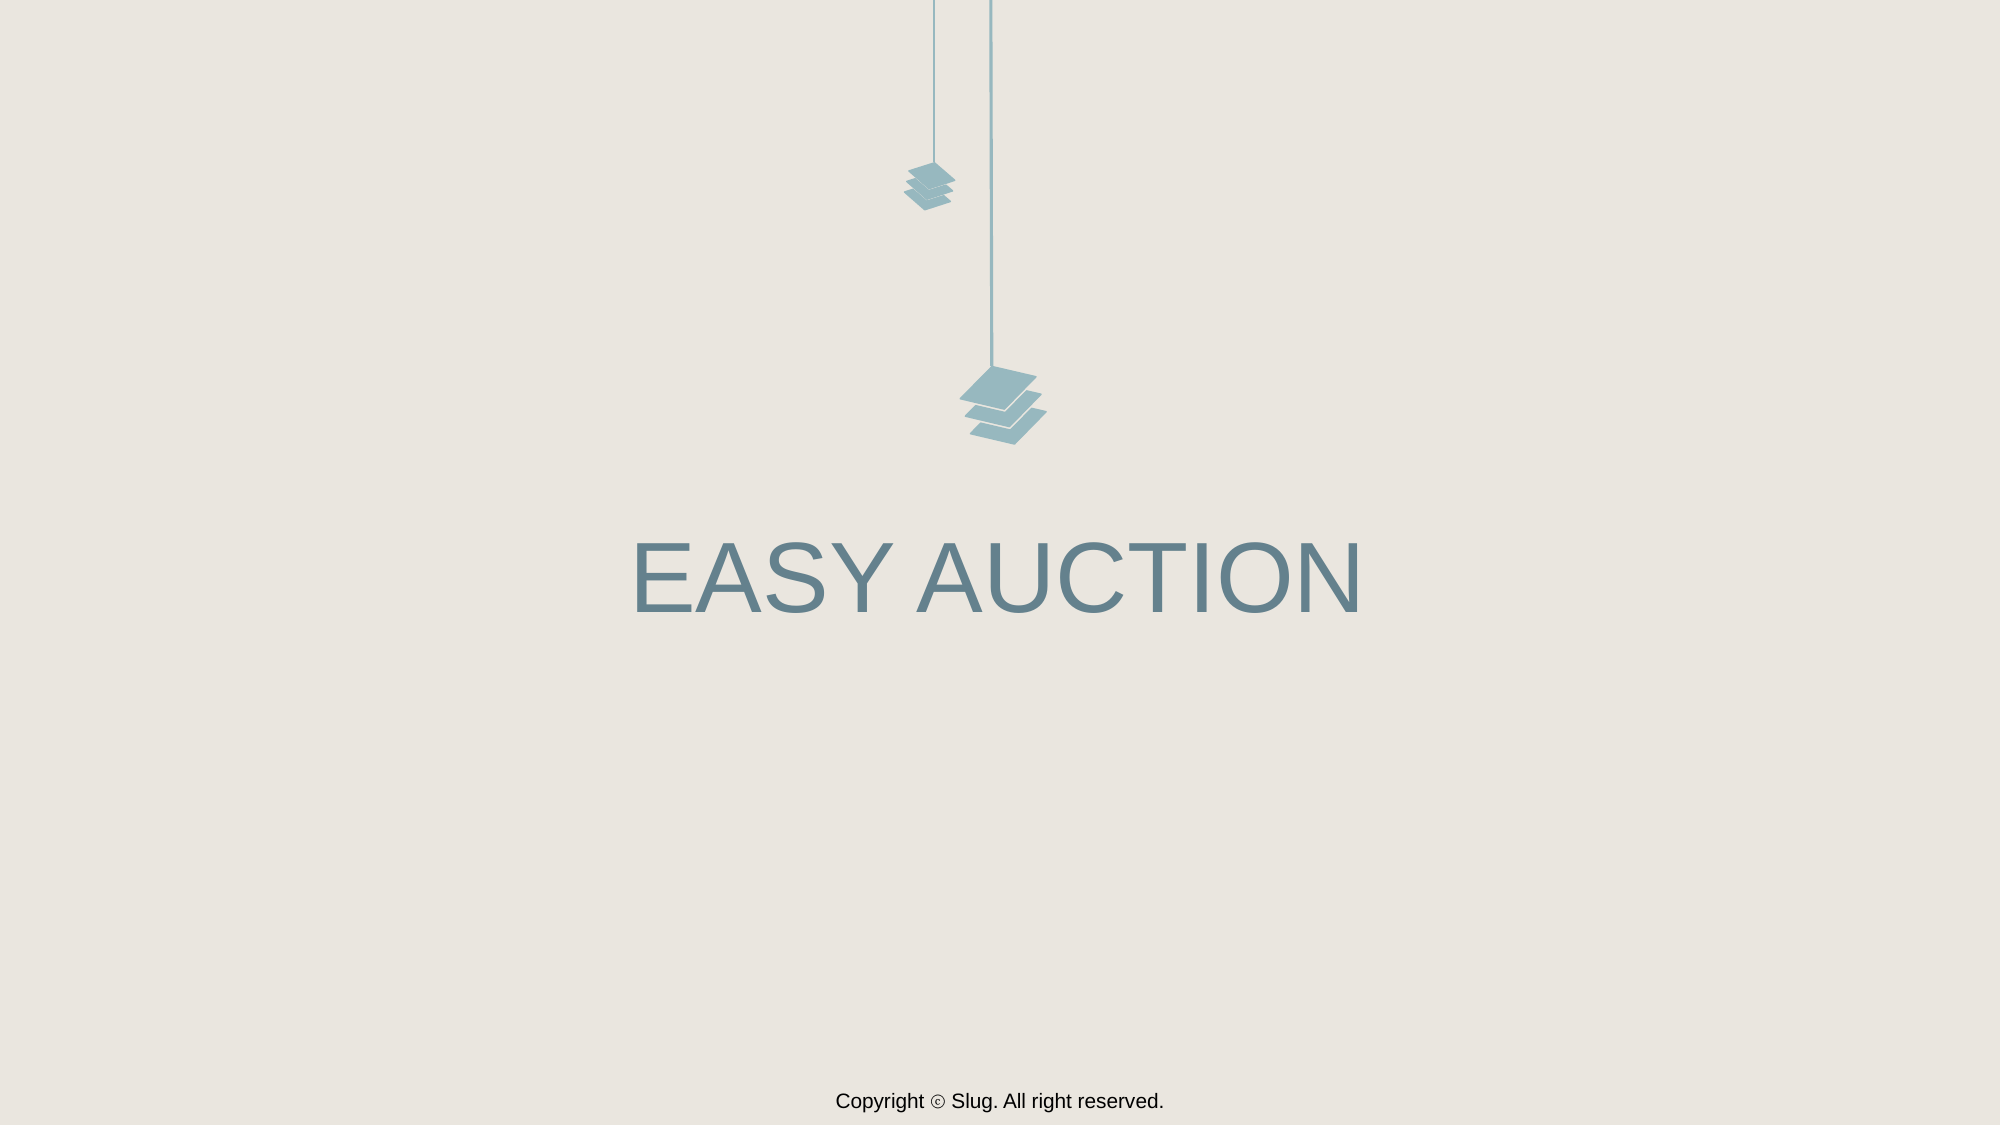

EASY AUCTION
Copyright ⓒ Slug. All right reserved.